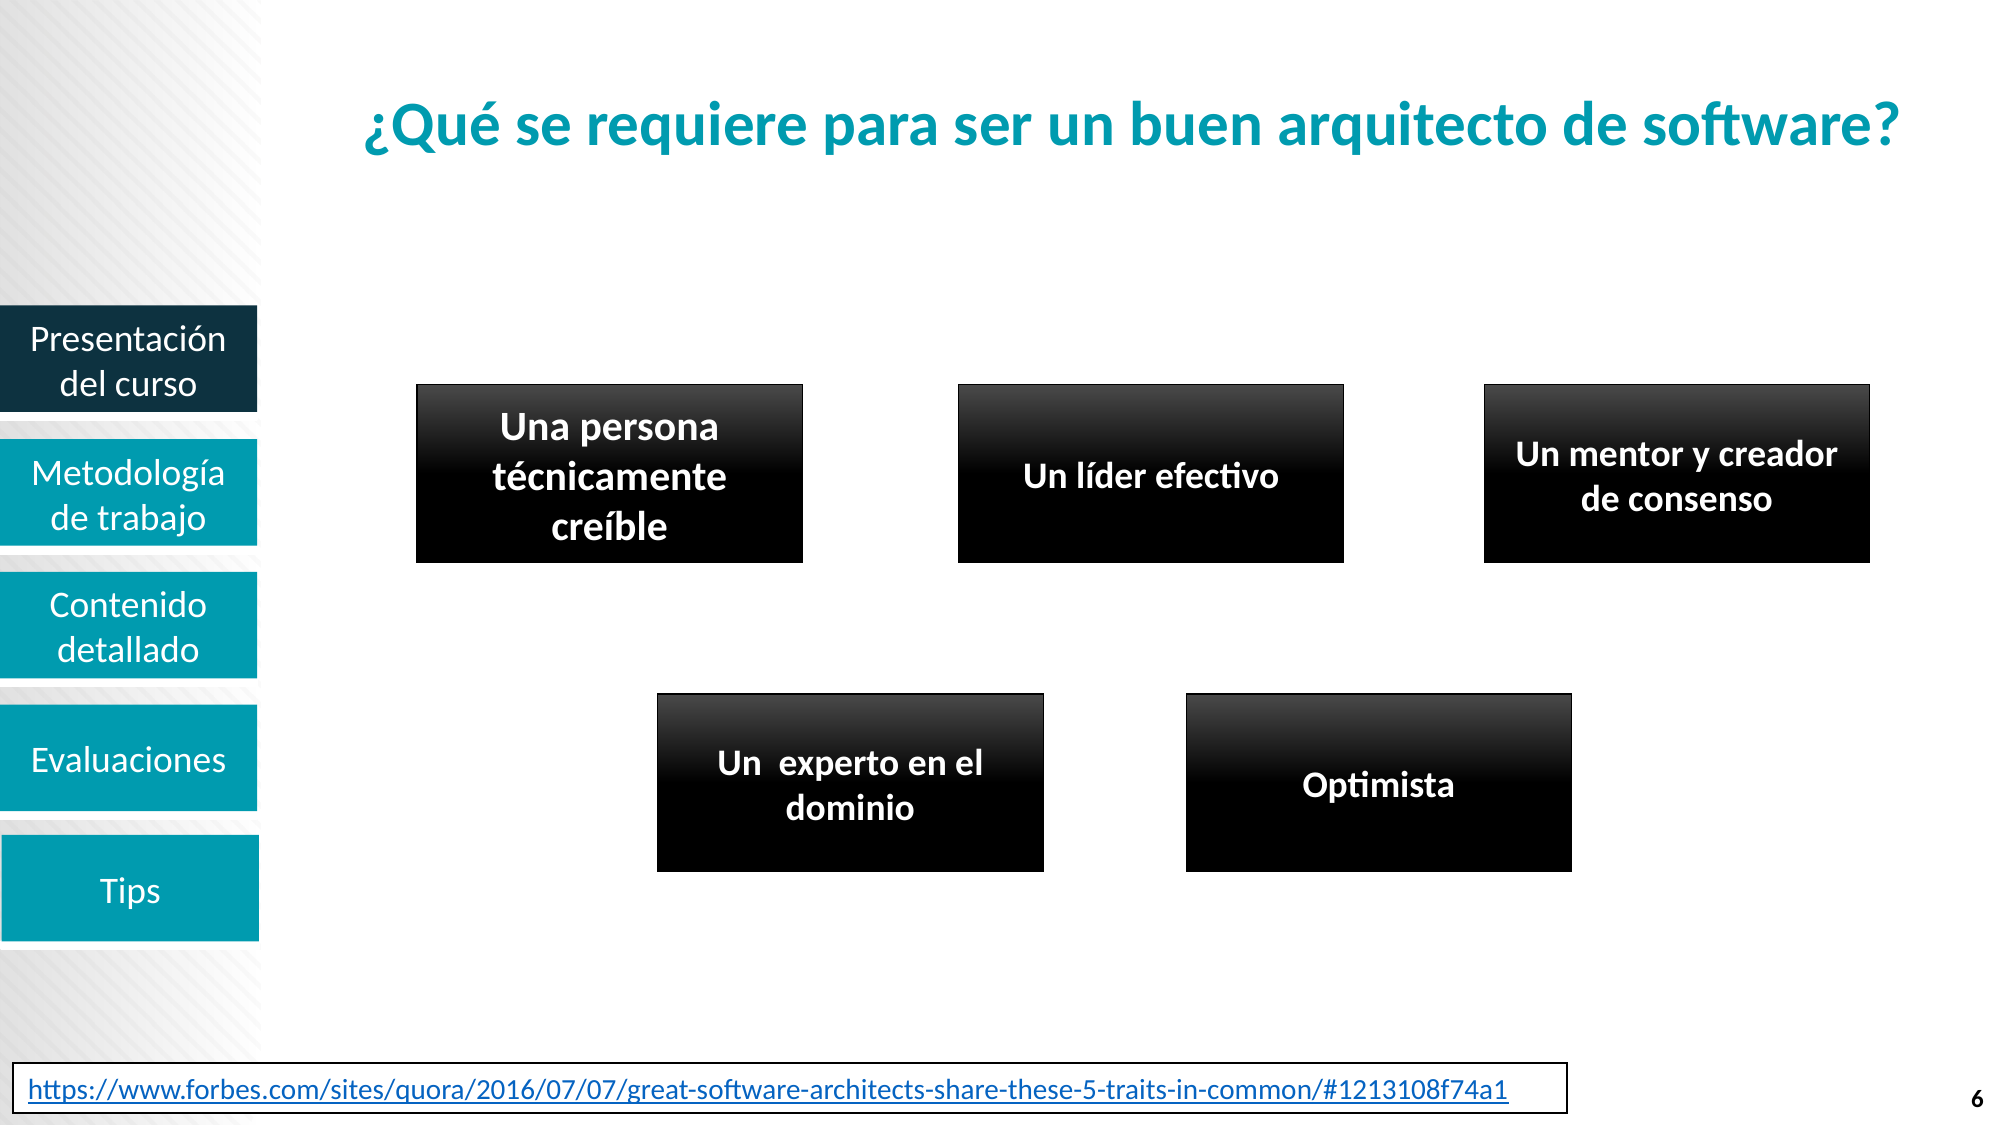

# ¿Qué se requiere para ser un buen arquitecto de software?
Una persona técnicamente creíble
Un líder efectivo
Un mentor y creador de consenso
Un  experto en el dominio
Optimista
https://www.forbes.com/sites/quora/2016/07/07/great-software-architects-share-these-5-traits-in-common/#1213108f74a1
6